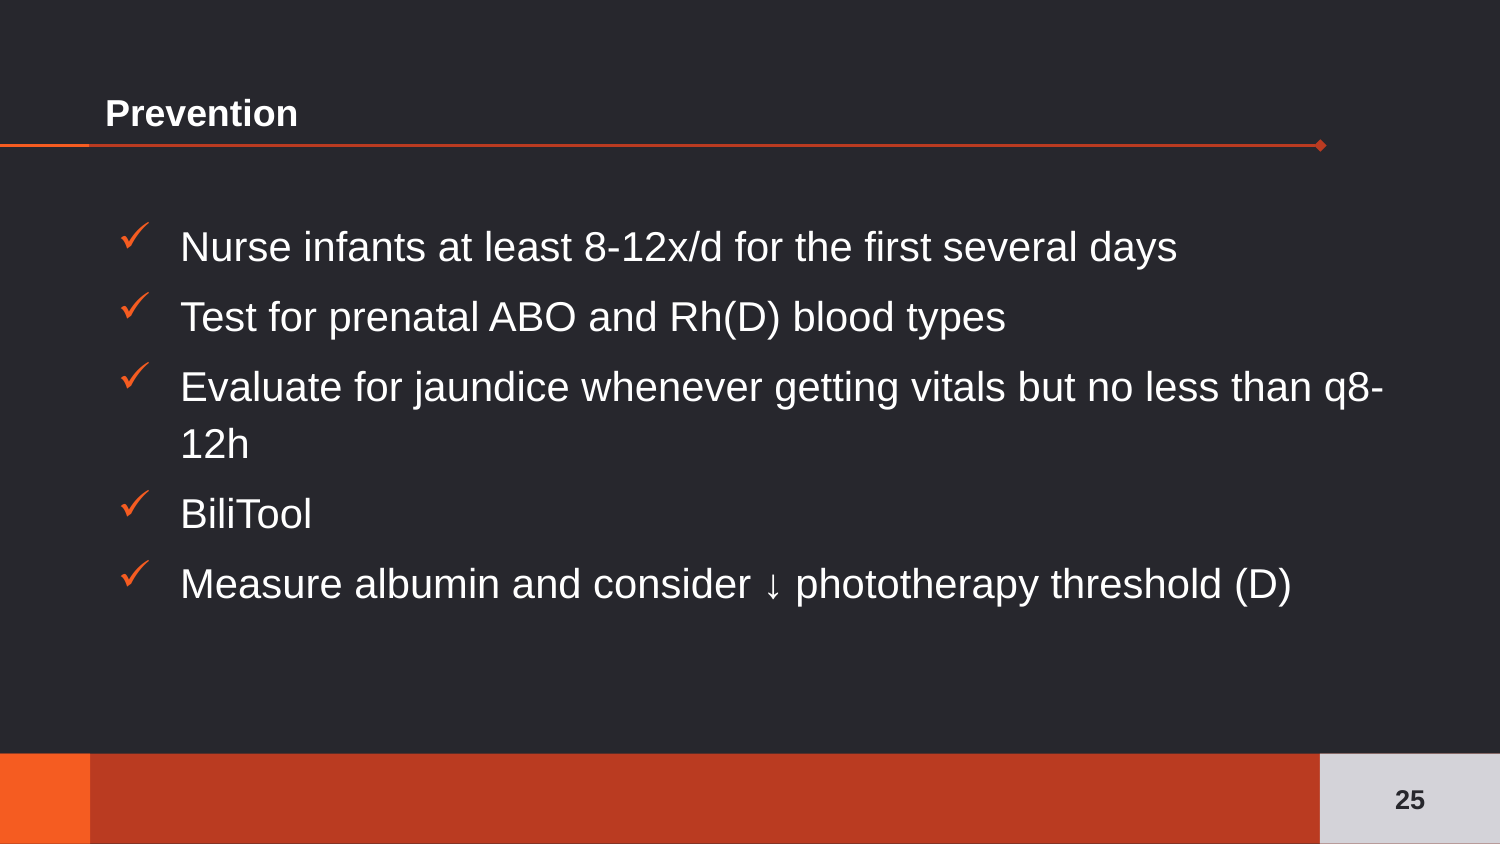

# Prevention
Nurse infants at least 8-12x/d for the first several days
Test for prenatal ABO and Rh(D) blood types
Evaluate for jaundice whenever getting vitals but no less than q8-12h
BiliTool
Measure albumin and consider ↓ phototherapy threshold (D)
25